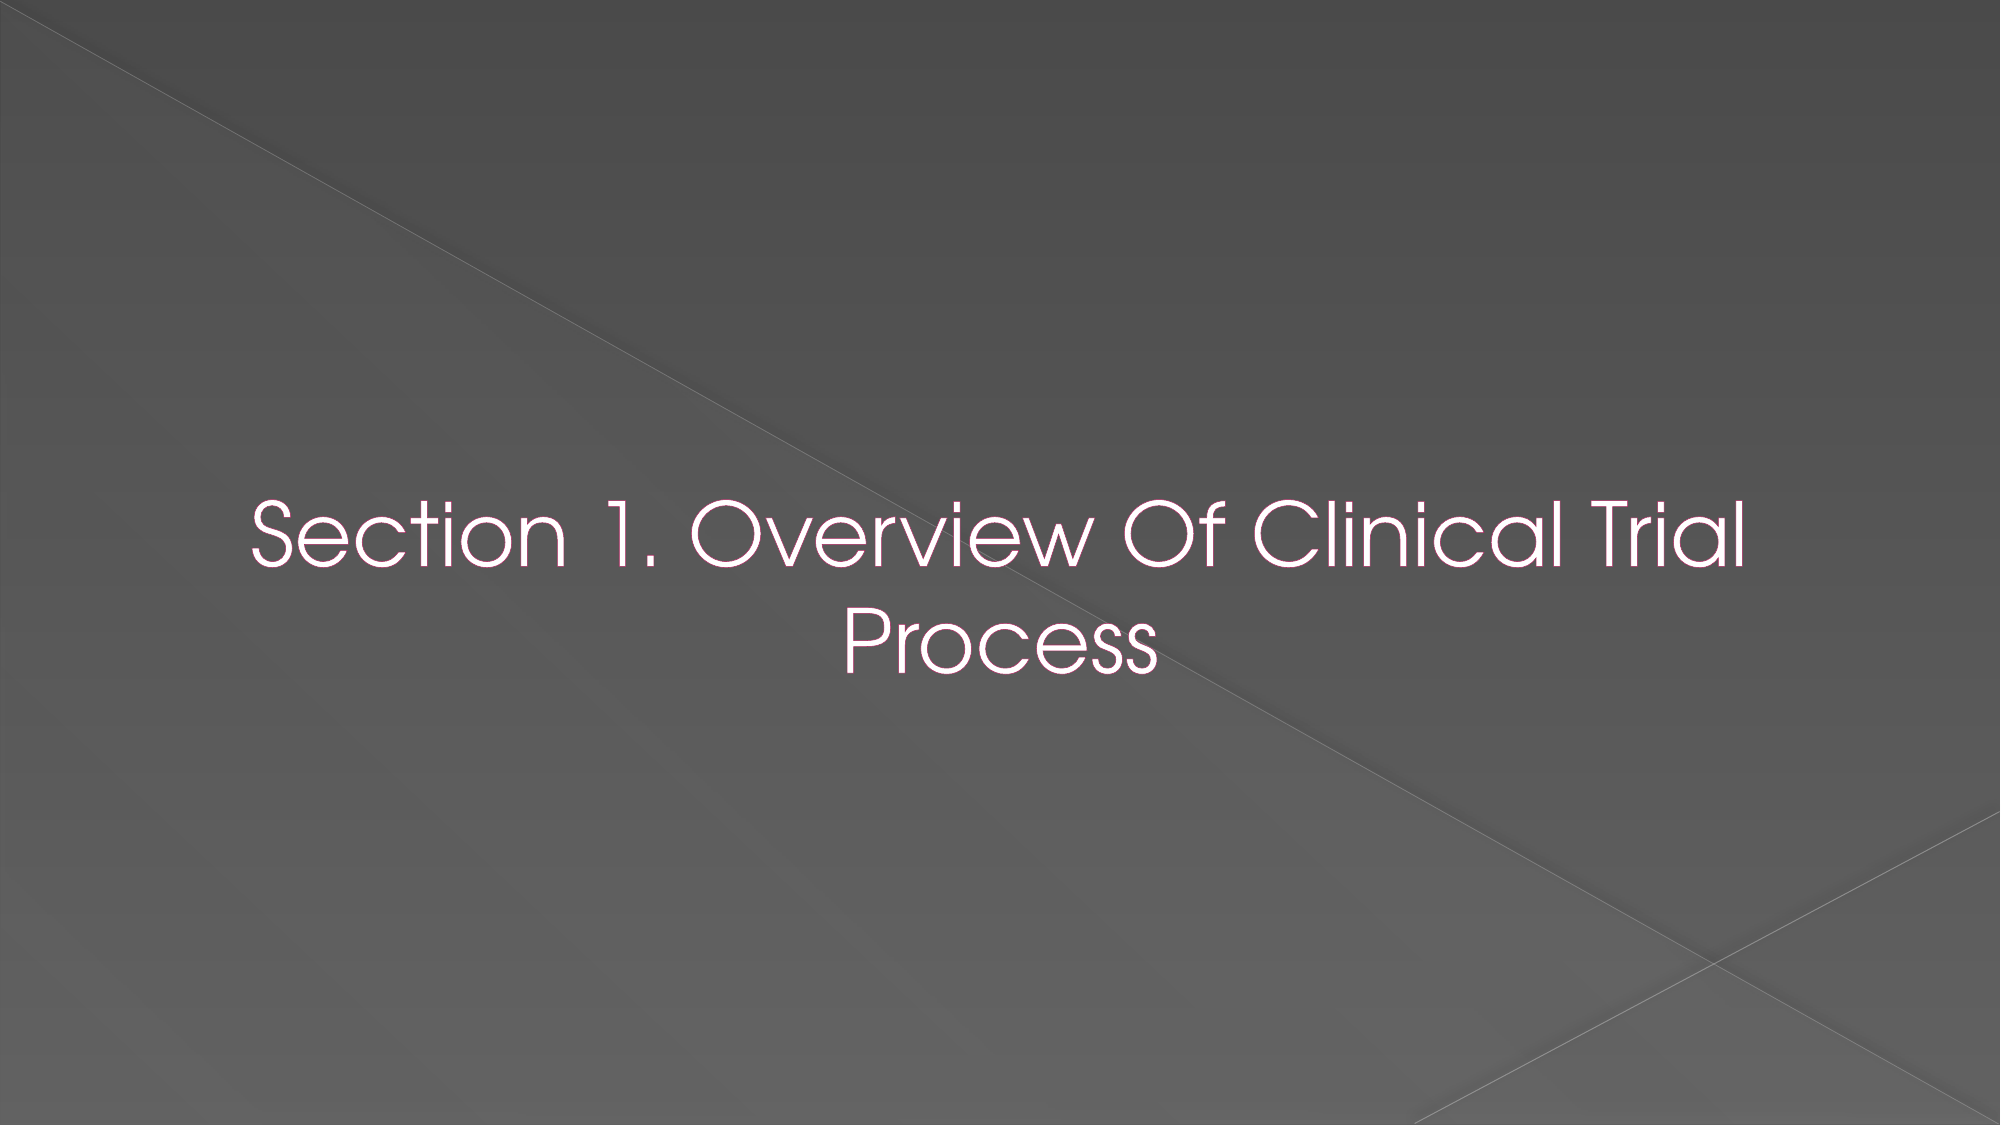

# Section 1. Overview Of Clinical Trial Process